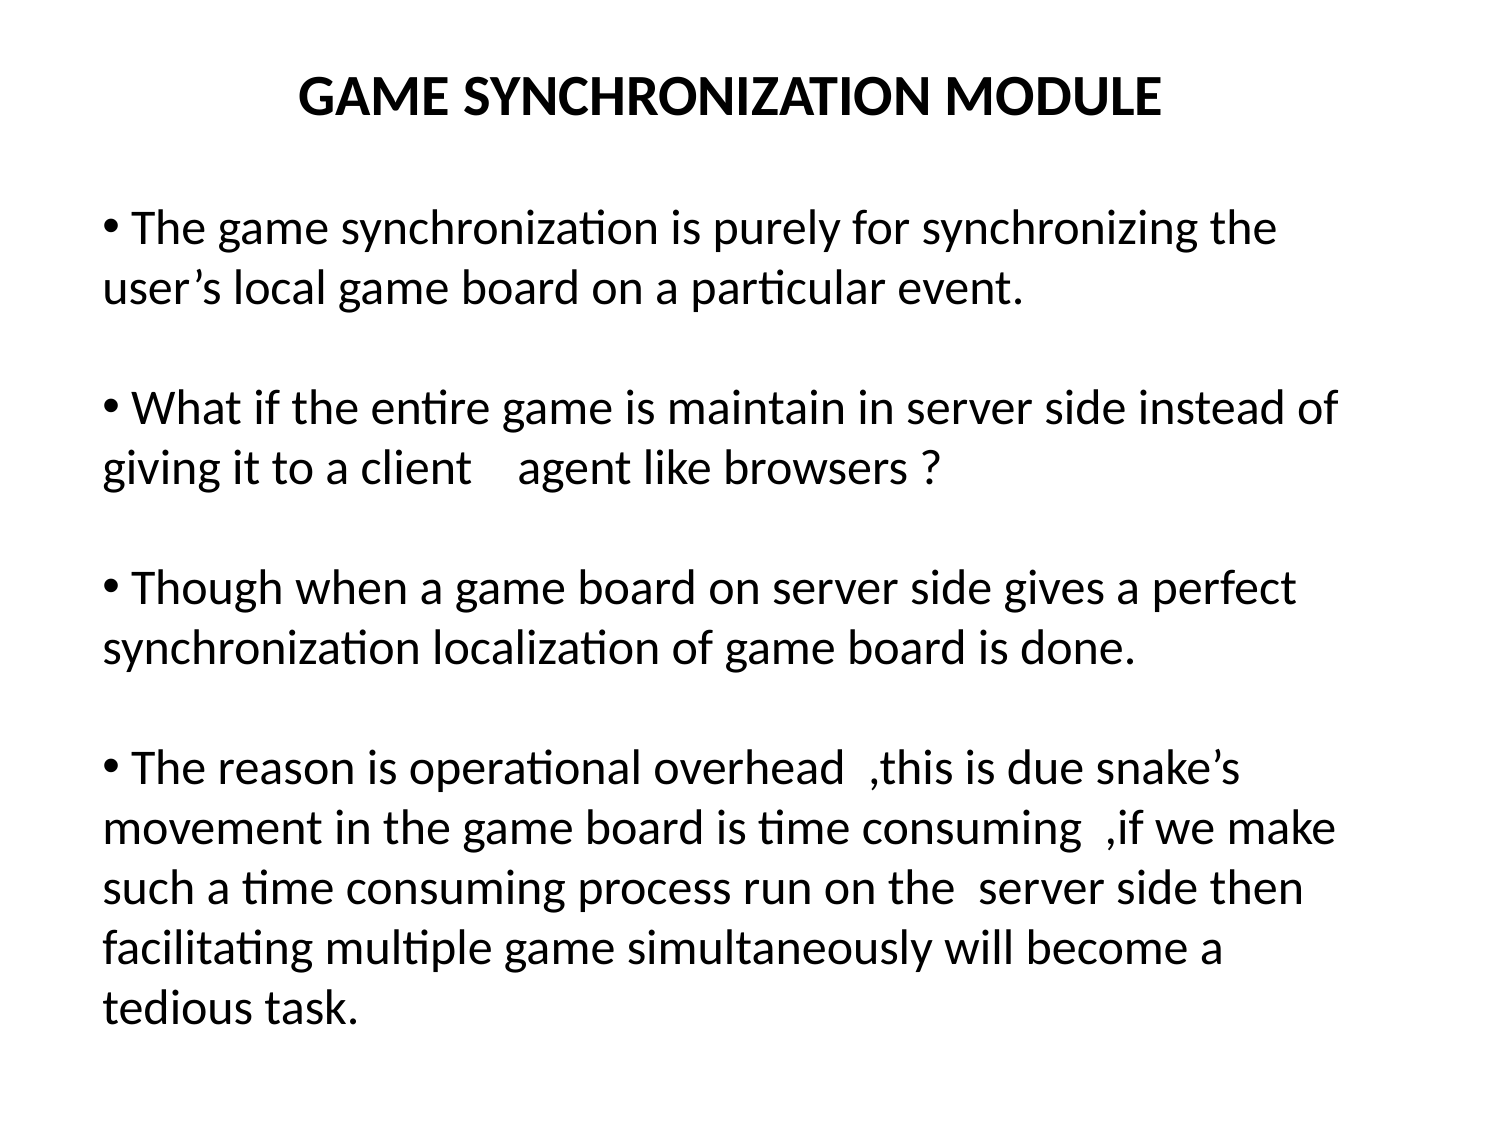

GAME SYNCHRONIZATION MODULE
 The game synchronization is purely for synchronizing the user’s local game board on a particular event.

 What if the entire game is maintain in server side instead of  giving it to a client    agent like browsers ?

 Though when a game board on server side gives a perfect synchronization localization of game board is done.

 The reason is operational overhead  ,this is due snake’s movement in the game board is time consuming  ,if we make such a time consuming process run on the  server side then facilitating multiple game simultaneously will become a tedious task.